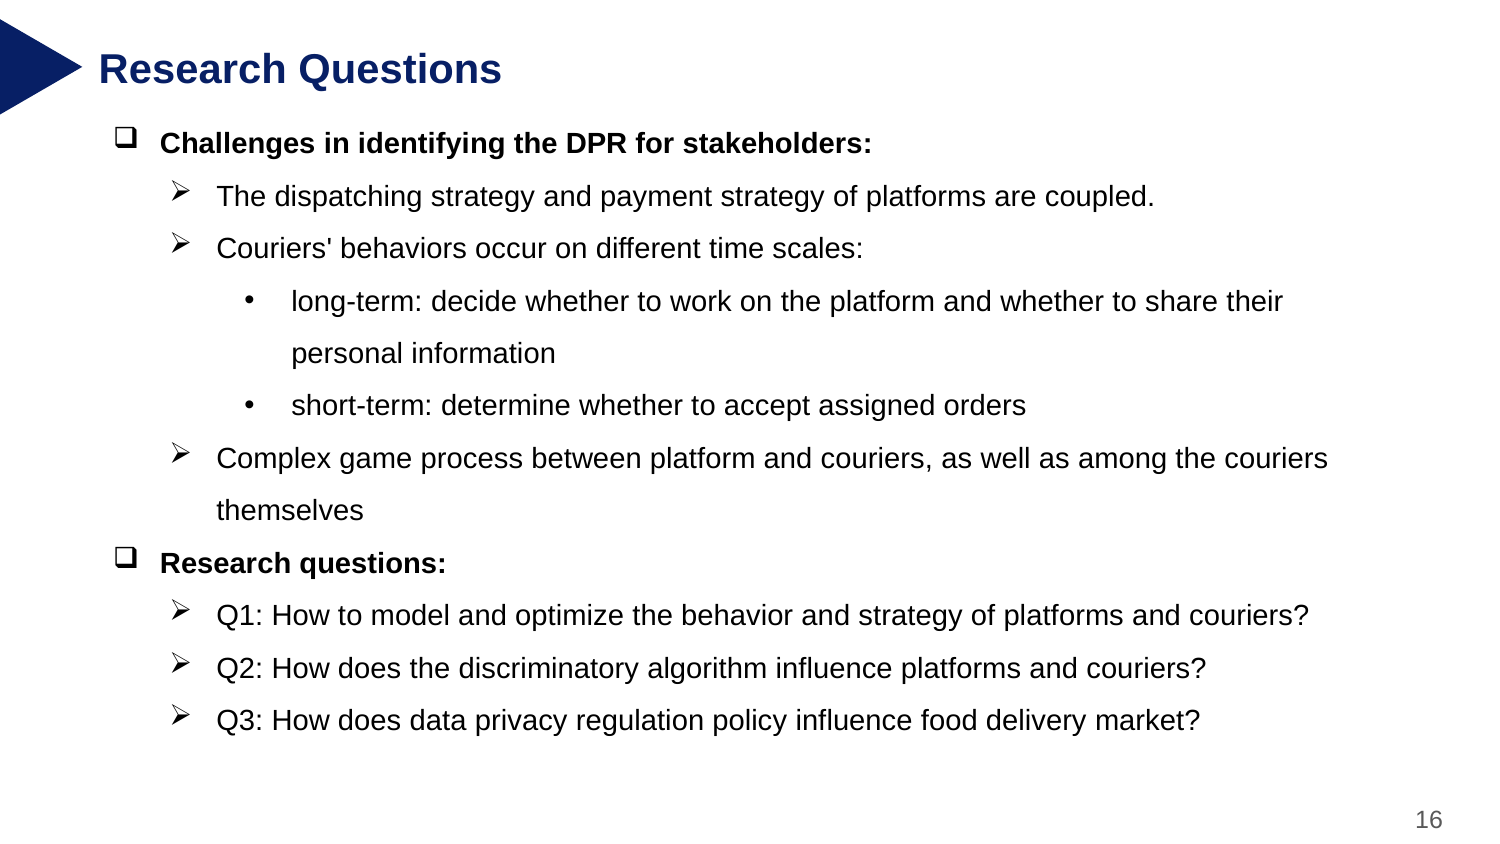

Research Questions
Challenges in identifying the DPR for stakeholders:
The dispatching strategy and payment strategy of platforms are coupled.
Couriers' behaviors occur on different time scales:
long-term: decide whether to work on the platform and whether to share their personal information
short-term: determine whether to accept assigned orders
Complex game process between platform and couriers, as well as among the couriers themselves
Research questions:
Q1: How to model and optimize the behavior and strategy of platforms and couriers?
Q2: How does the discriminatory algorithm influence platforms and couriers?
Q3: How does data privacy regulation policy influence food delivery market?